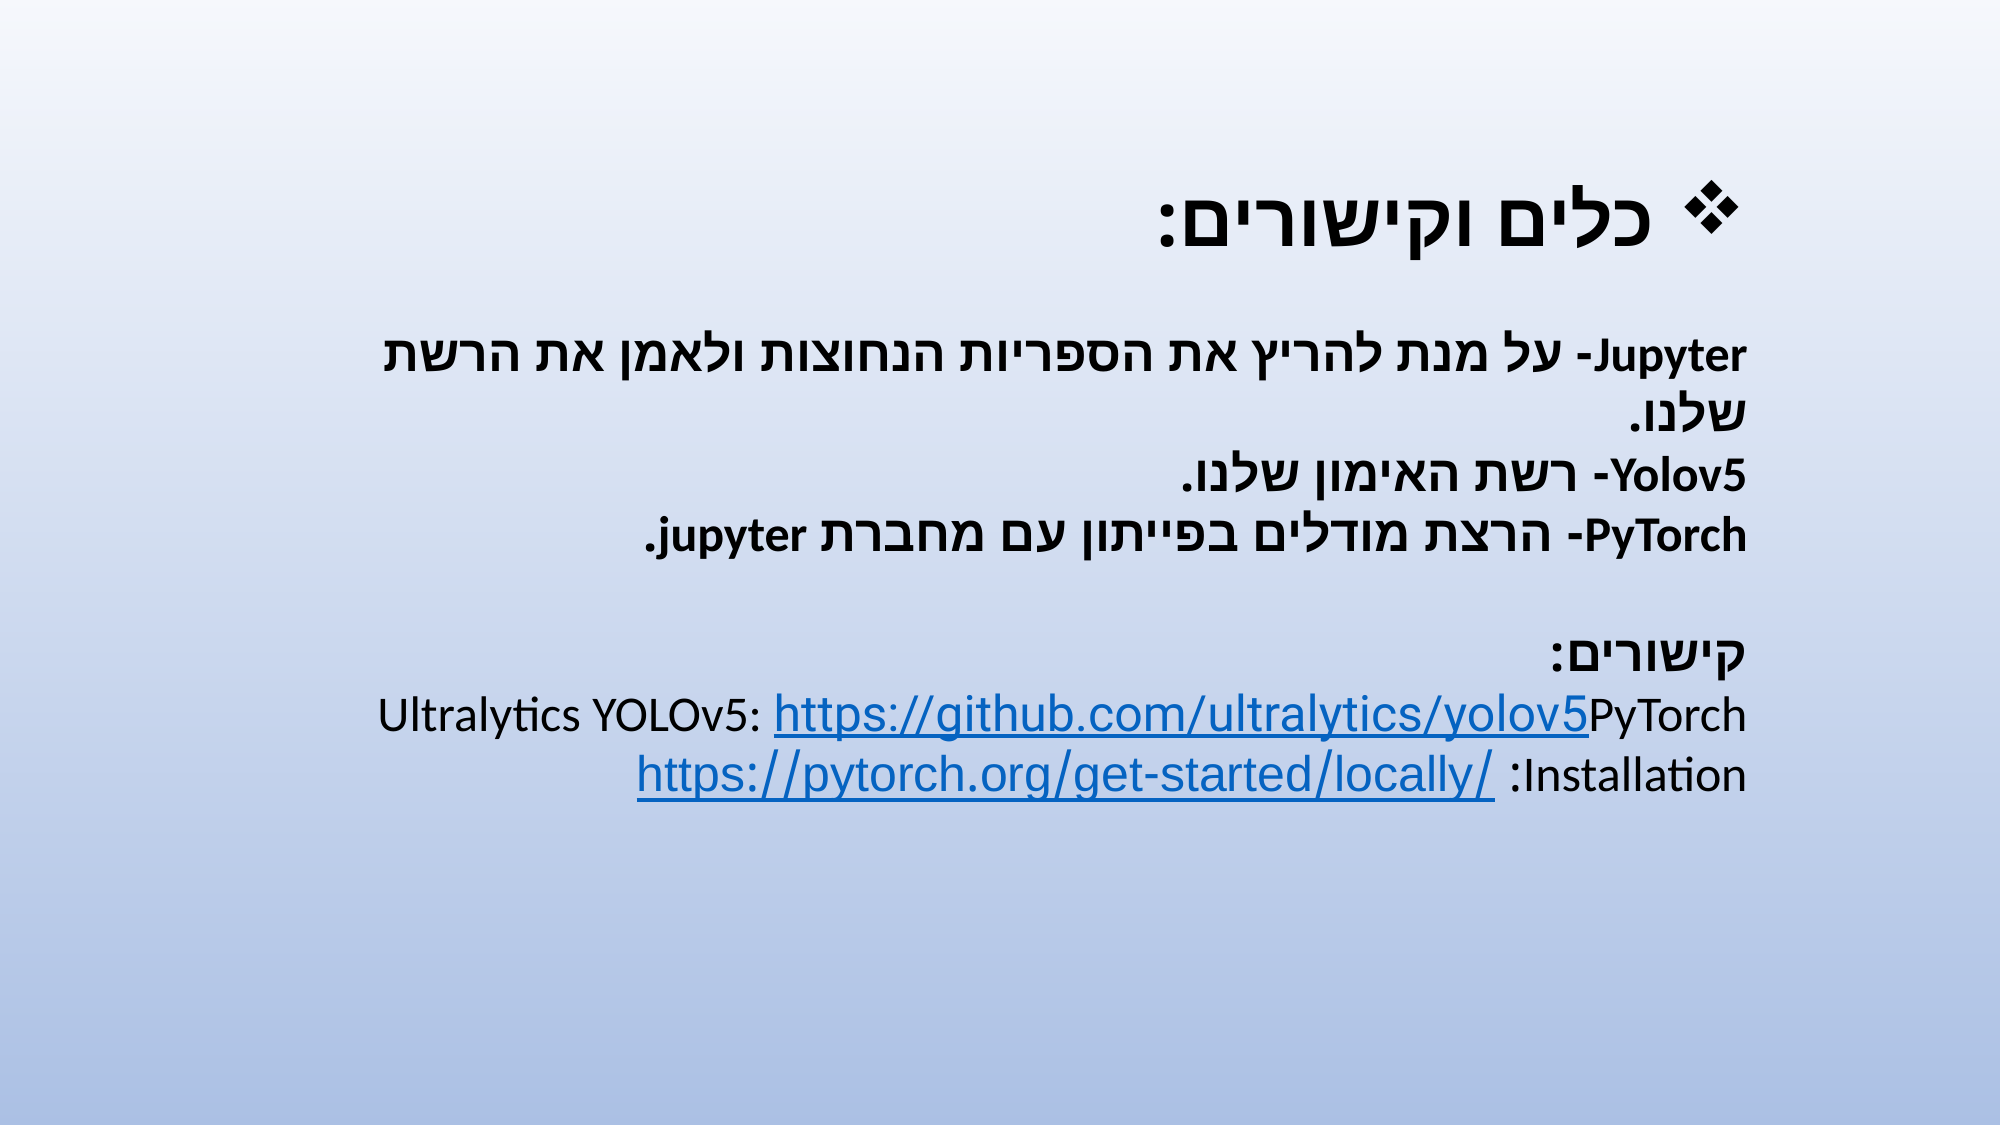

כלים וקישורים:

Jupyter- על מנת להריץ את הספריות הנחוצות ולאמן את הרשת שלנו.
Yolov5- רשת האימון שלנו.
PyTorch- הרצת מודלים בפייתון עם מחברת jupyter.

קישורים:
Ultralytics YOLOv5: https://github.com/ultralytics/yolov5
PyTorch Installation: https://pytorch.org/get-started/locally/